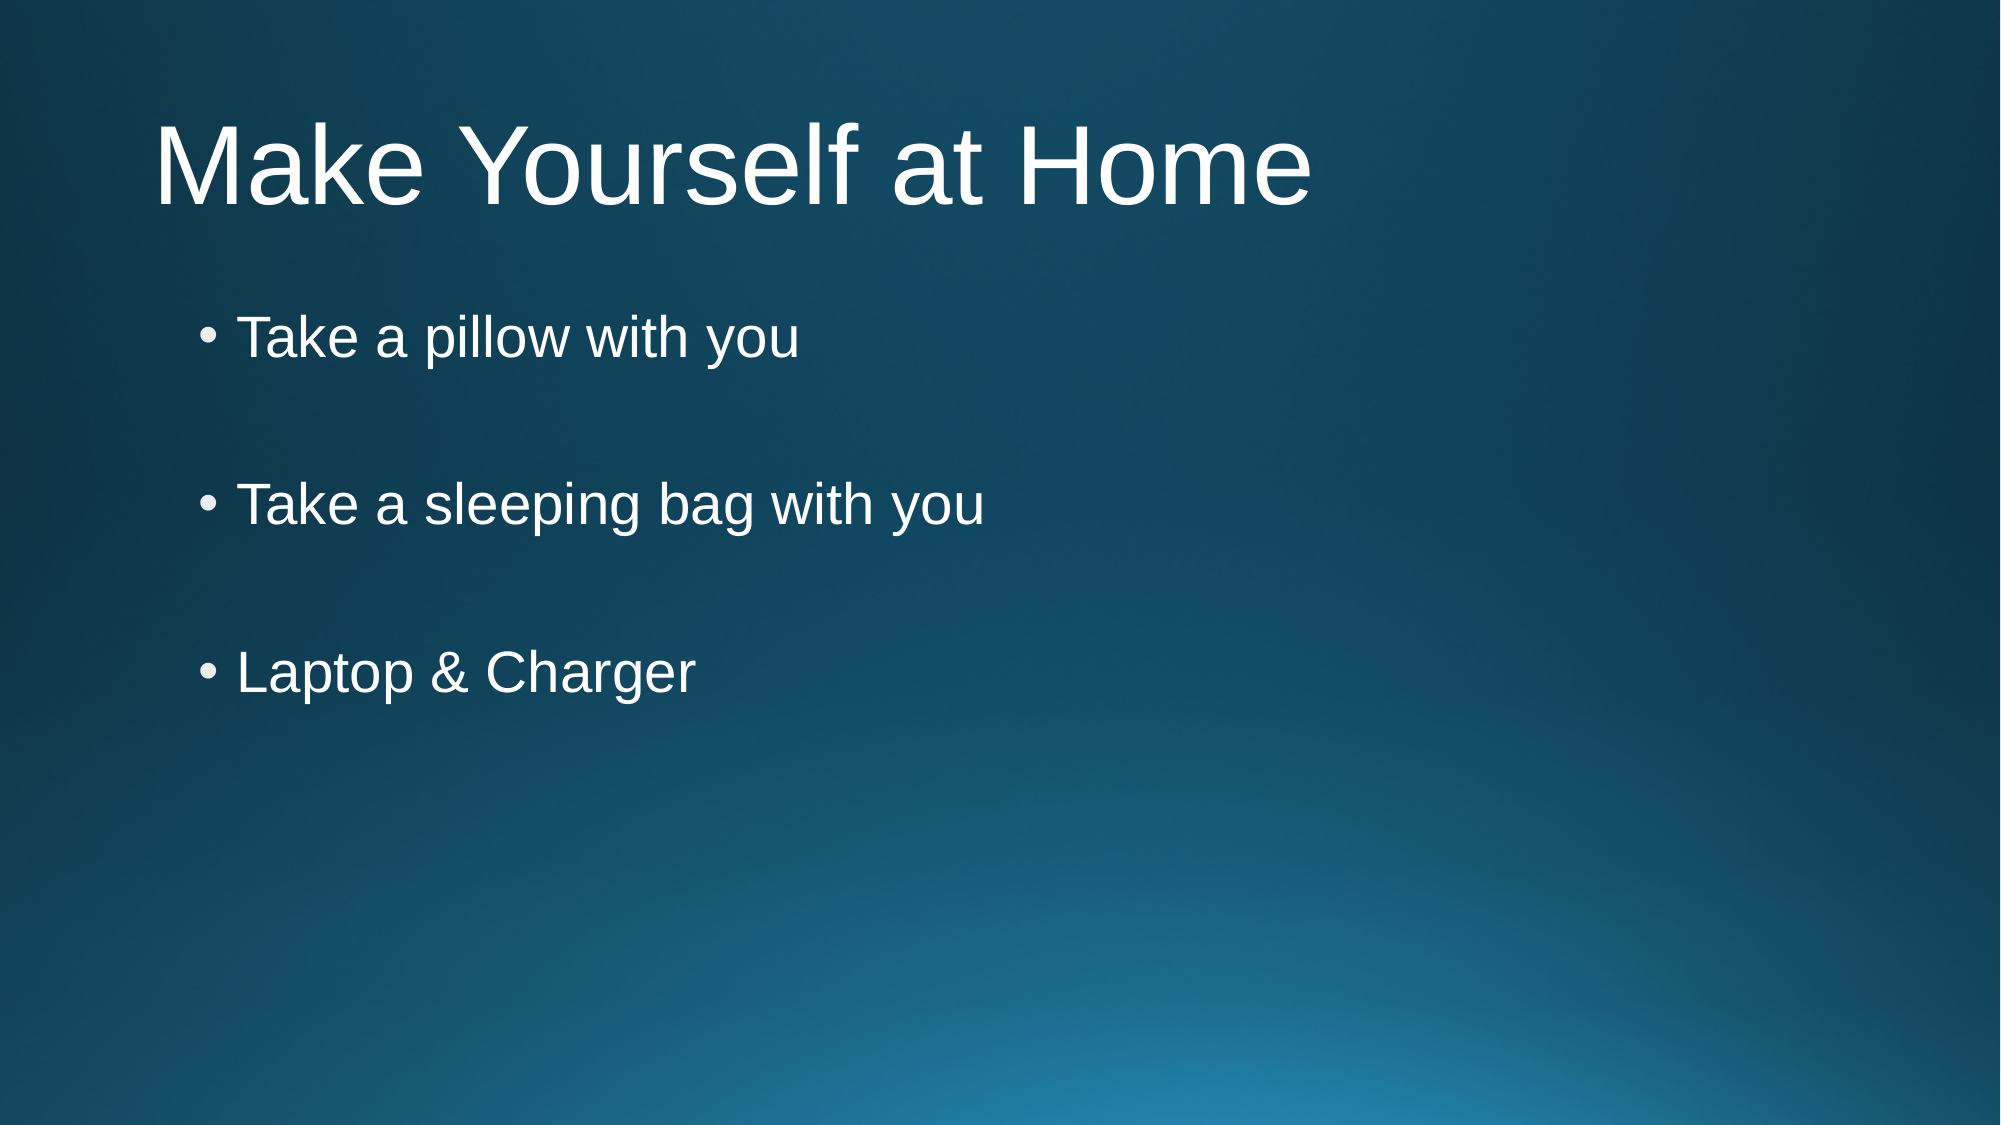

# Make Yourself at Home
Take a pillow with you

Take a sleeping bag with you

Laptop & Charger